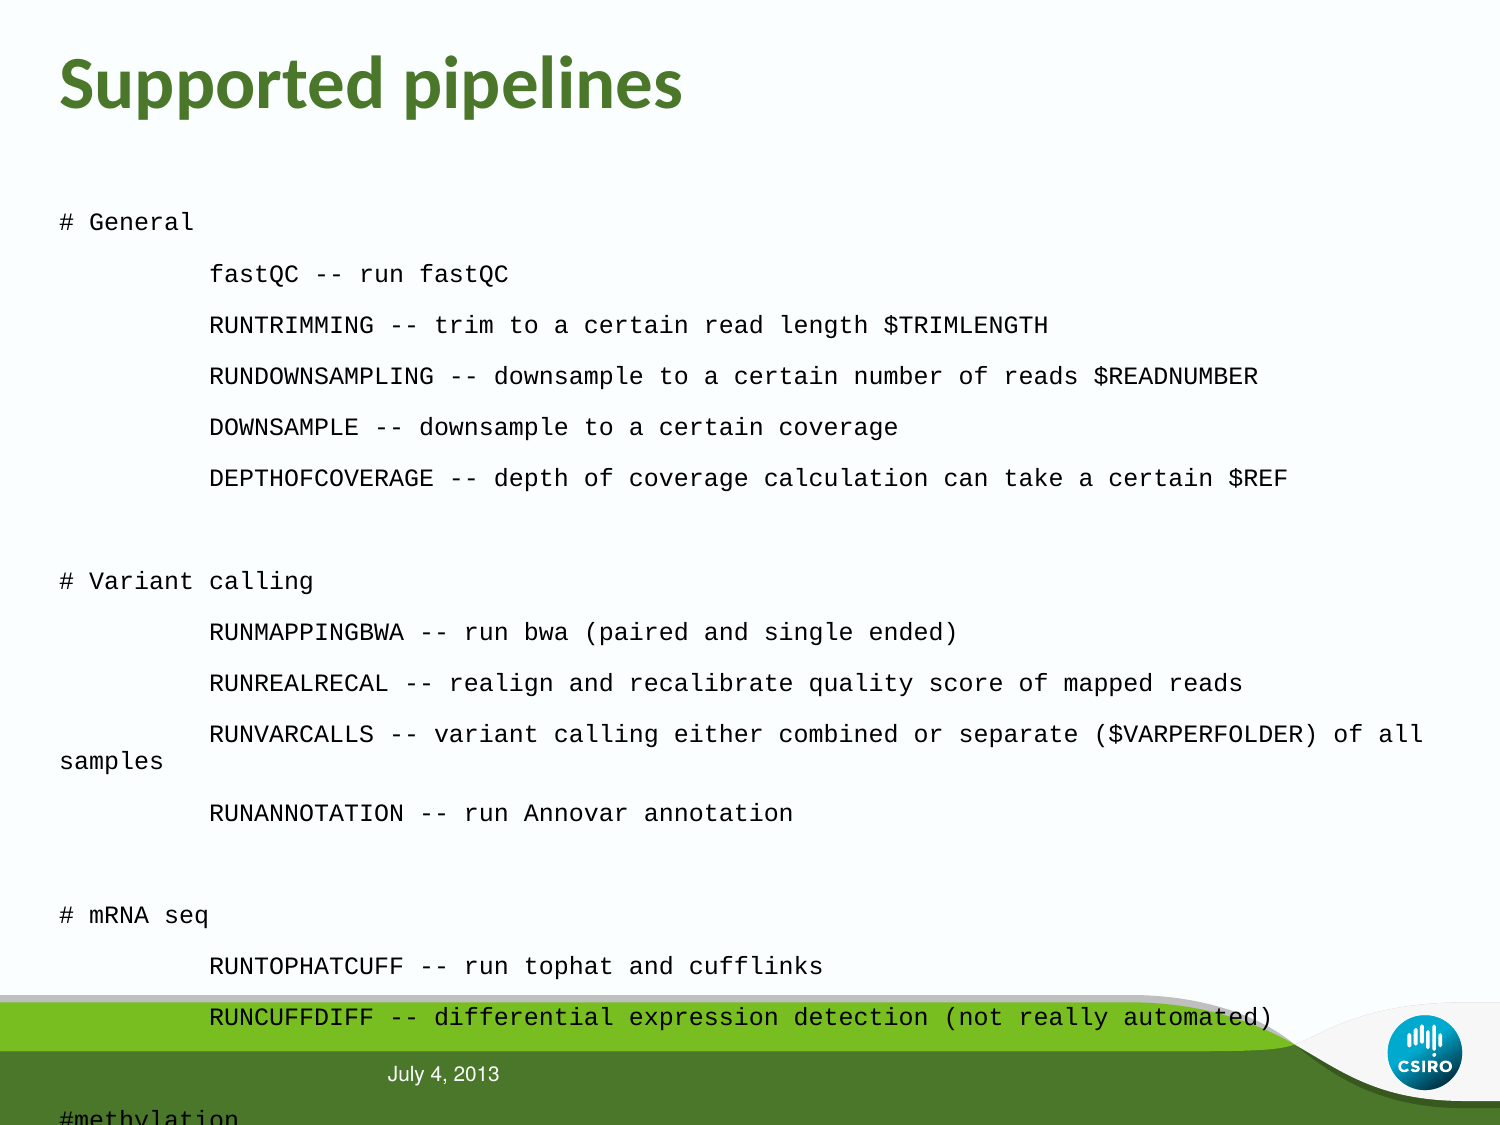

# Supported pipelines
# General
	fastQC -- run fastQC
	RUNTRIMMING -- trim to a certain read length $TRIMLENGTH
	RUNDOWNSAMPLING -- downsample to a certain number of reads $READNUMBER
	DOWNSAMPLE -- downsample to a certain coverage
	DEPTHOFCOVERAGE -- depth of coverage calculation can take a certain $REF

# Variant calling
	RUNMAPPINGBWA -- run bwa (paired and single ended)
	RUNREALRECAL -- realign and recalibrate quality score of mapped reads
	RUNVARCALLS -- variant calling either combined or separate ($VARPERFOLDER) of all samples
	RUNANNOTATION -- run Annovar annotation

# mRNA seq
	RUNTOPHATCUFF -- run tophat and cufflinks
	RUNCUFFDIFF -- differential expression detection (not really automated)

#methylation
	RUNMAPPINGRRBS -- run reduced representation mapping of bisulfid reads

July 4, 2013